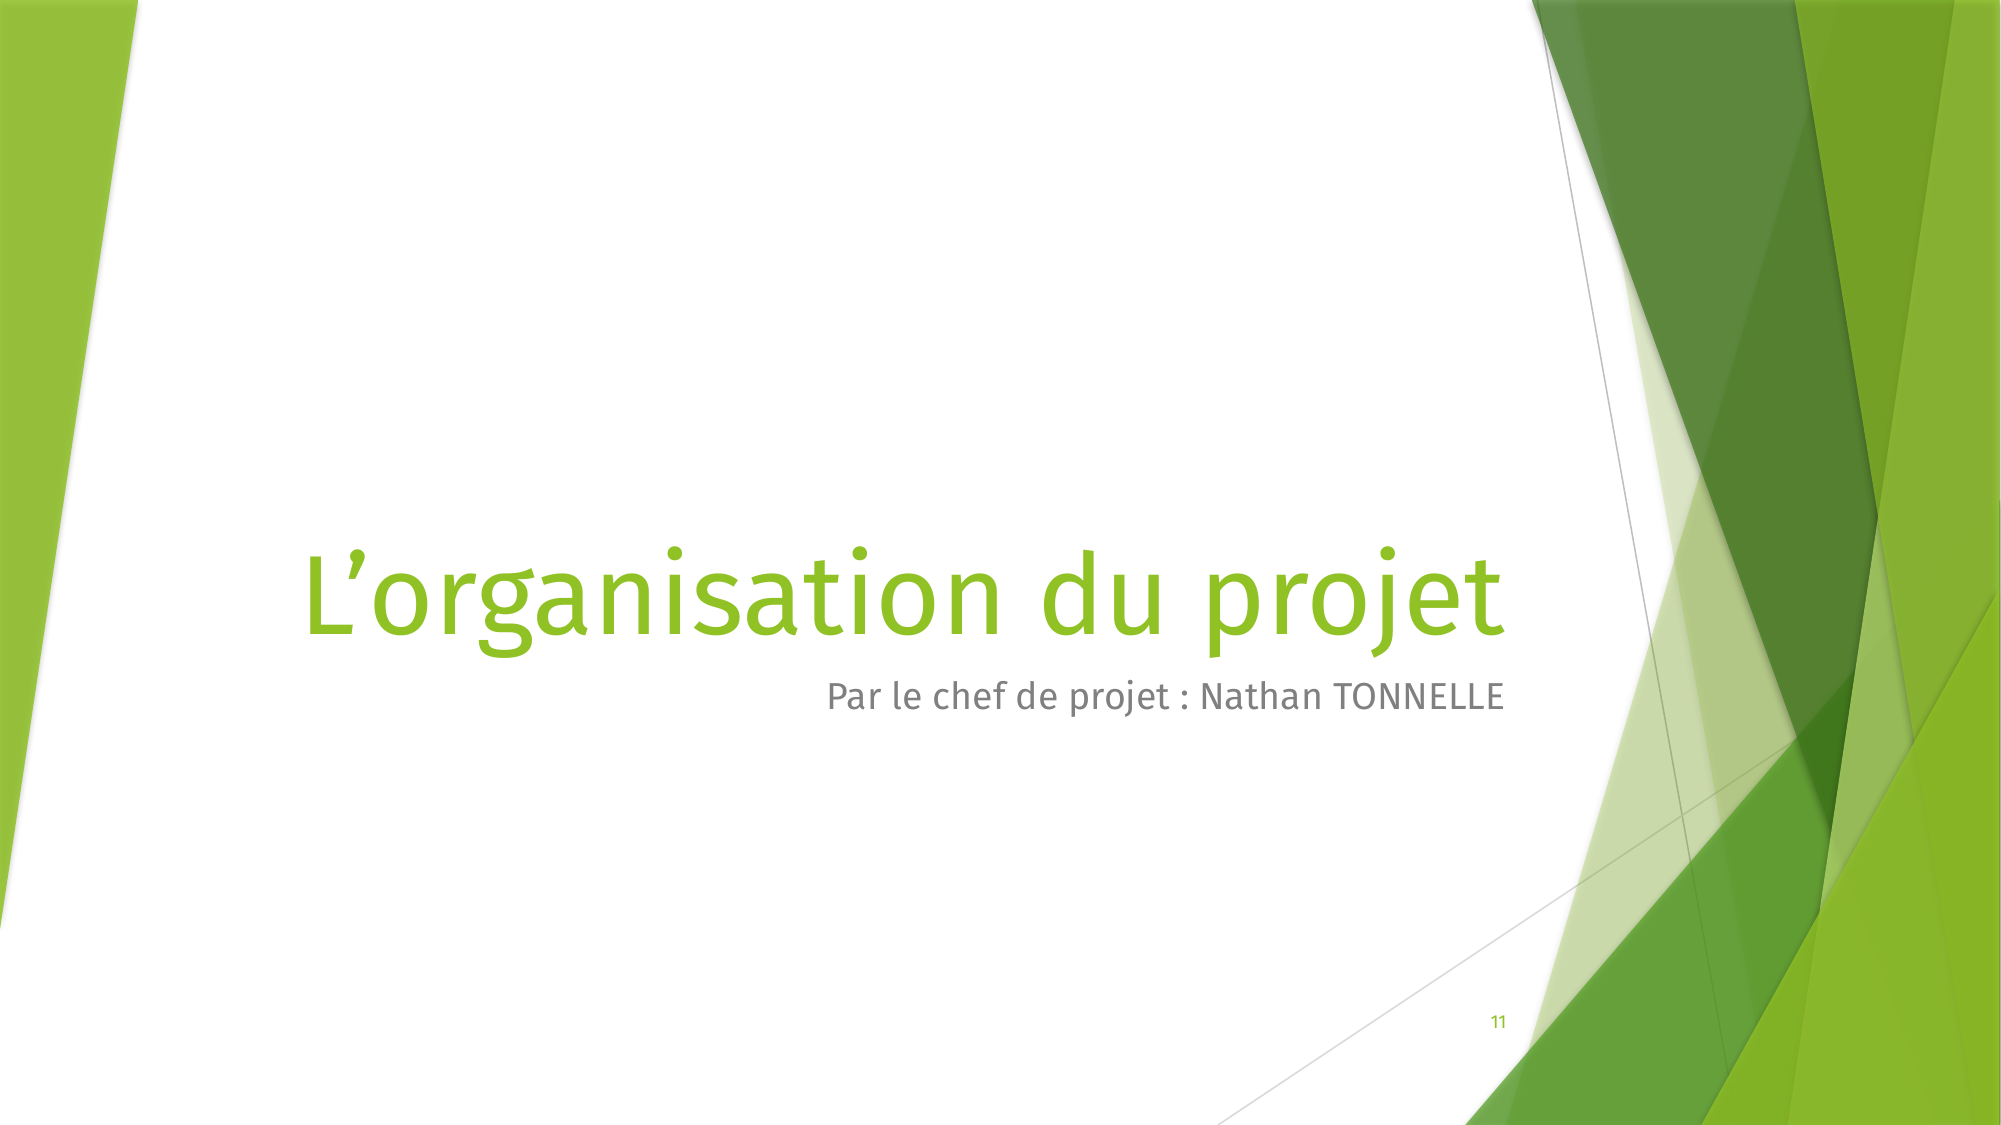

# L’organisation du projet
Par le chef de projet : Nathan TONNELLE
11